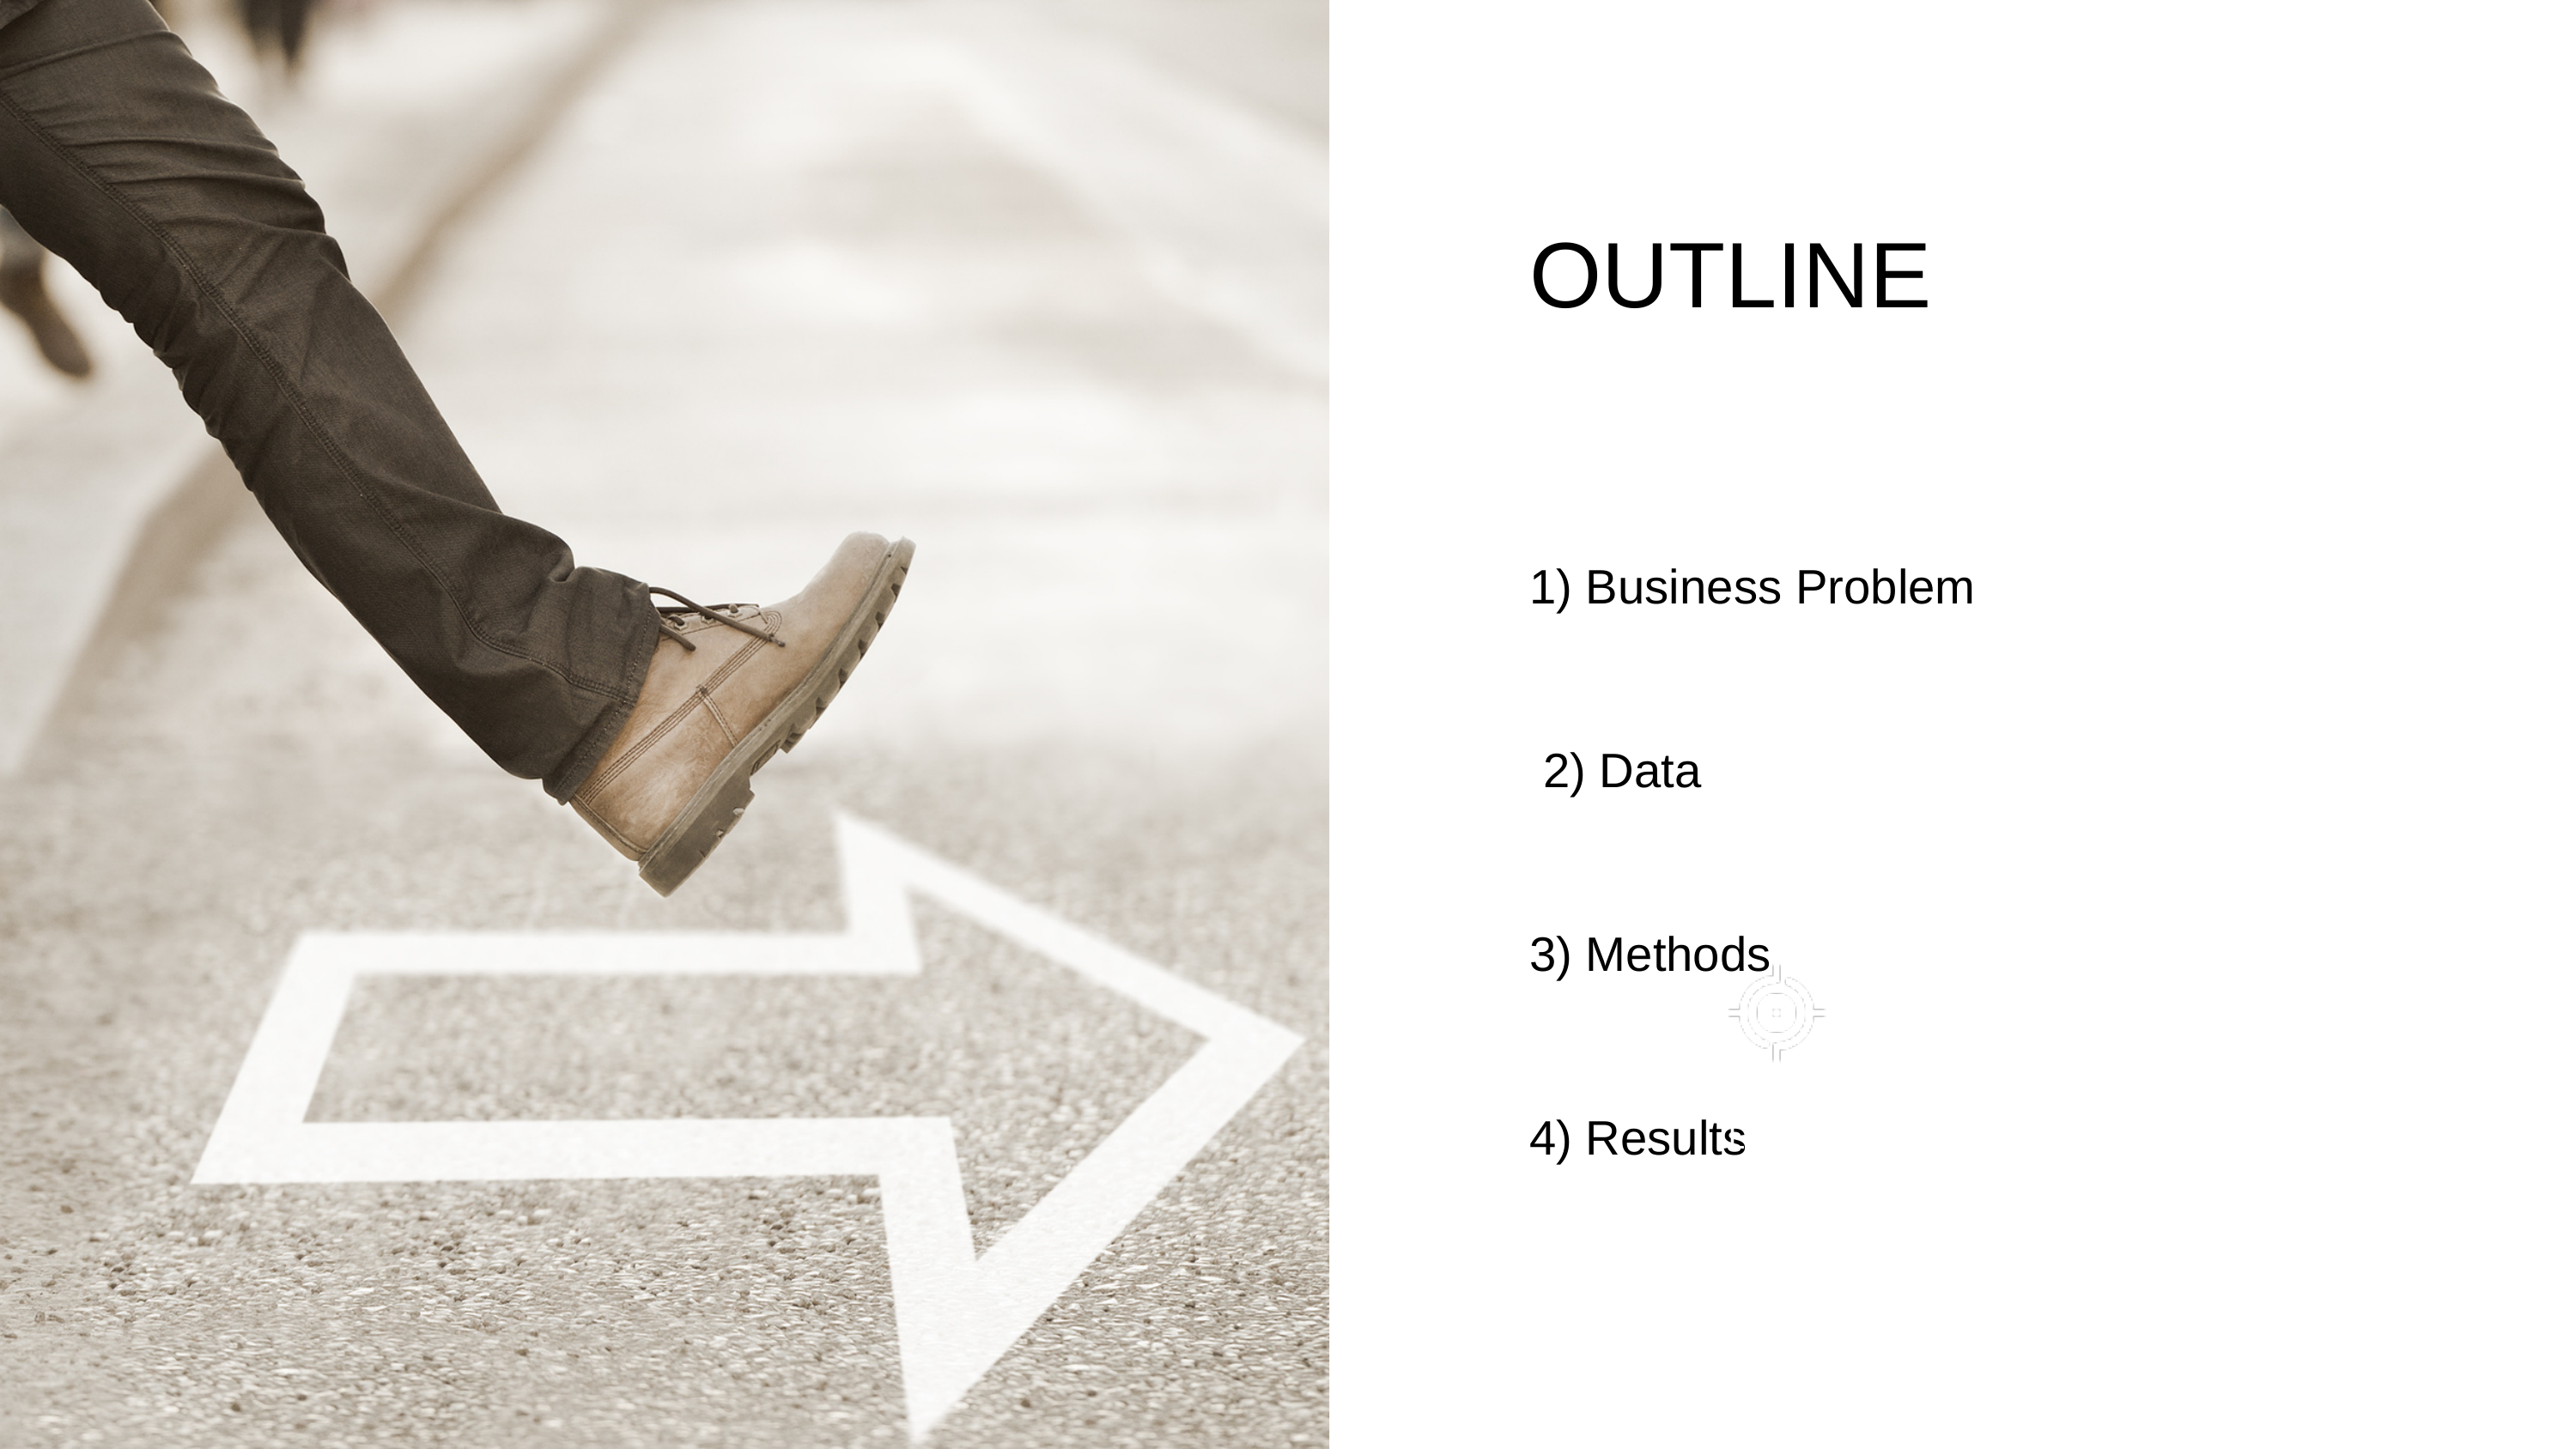

OUTLINE
1) Business Problem

 2) Data

3) Methods

4) Results
As a source of social and cultural status

Livestock products include meat, milk, eggs, and clothing (such as wool).